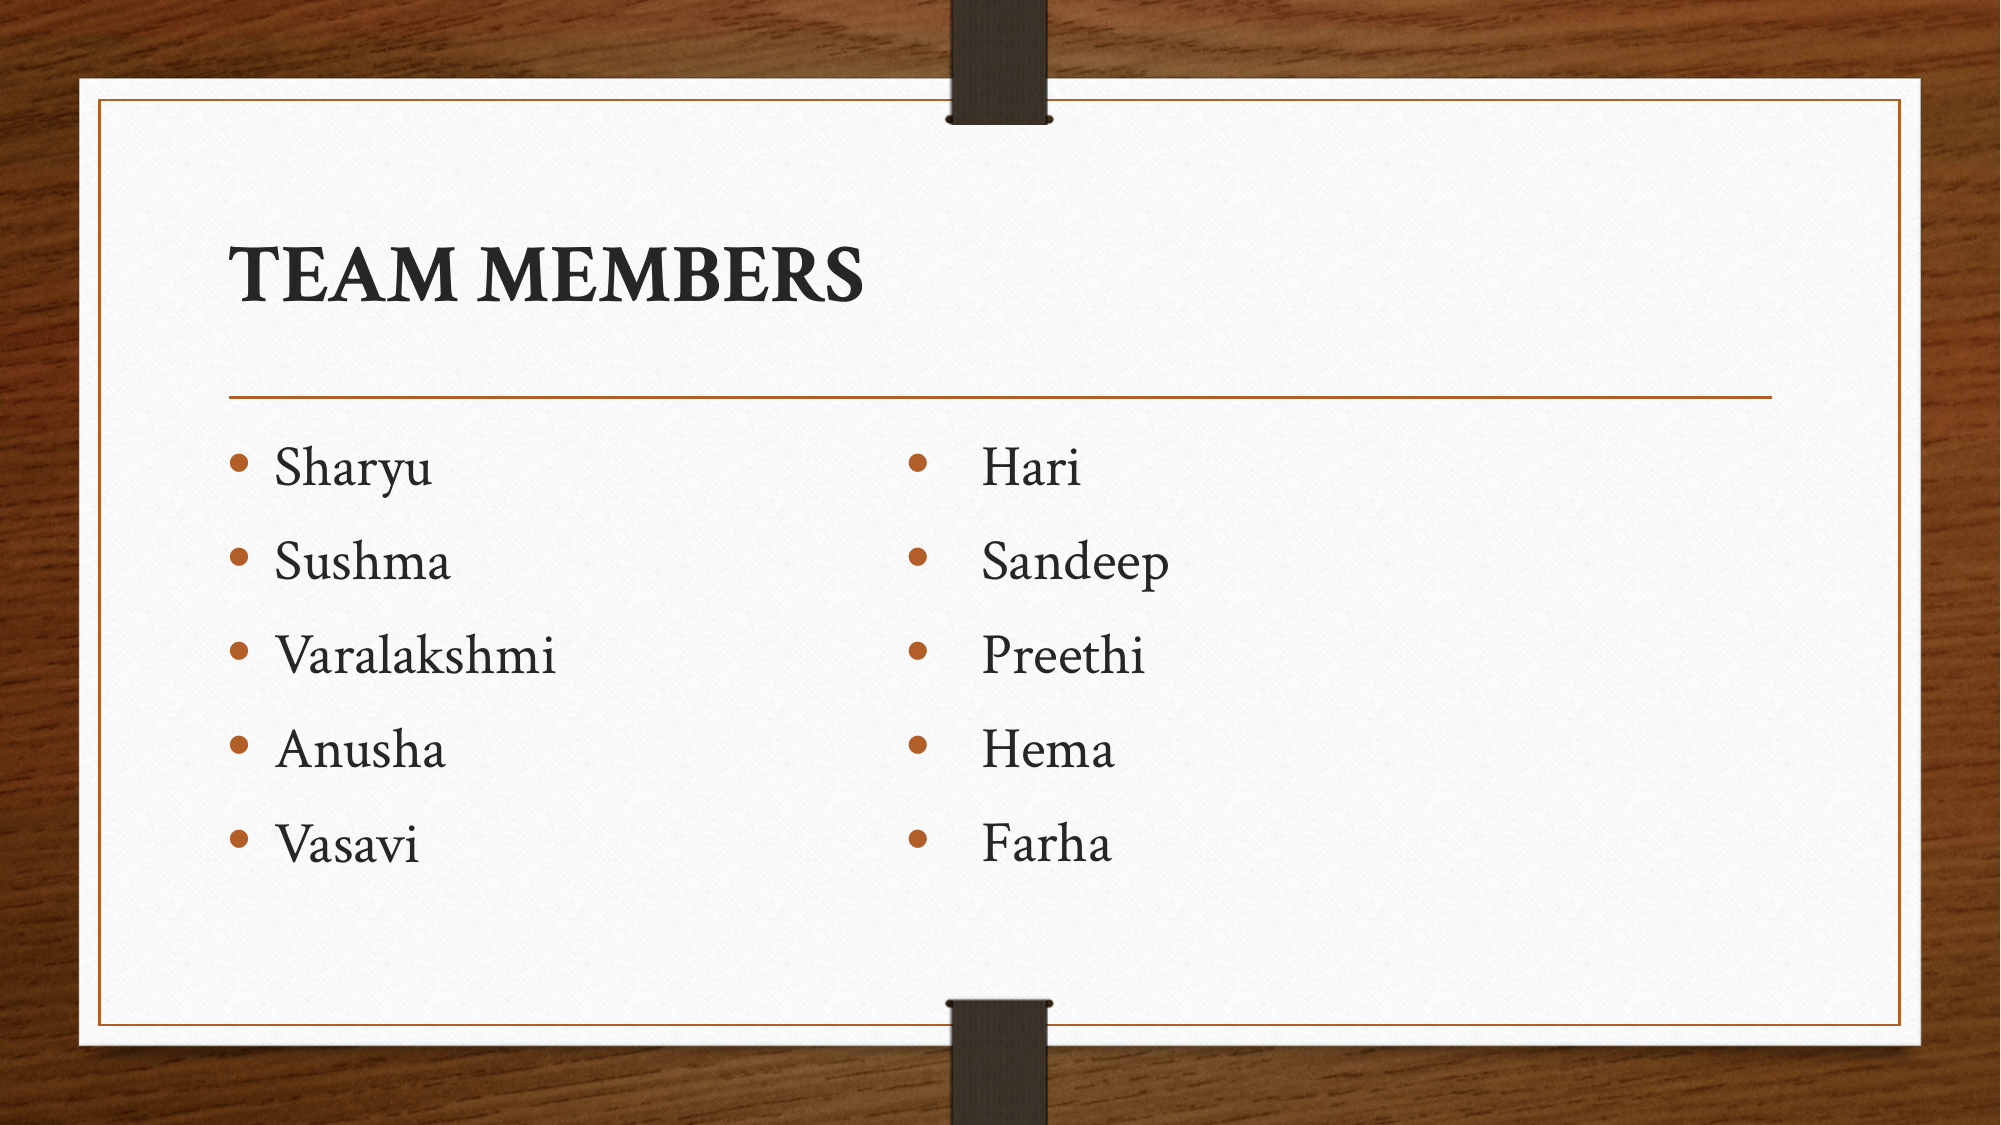

# TEAM MEMBERS
Sharyu
Sushma
Varalakshmi
Anusha
Vasavi
Hari
Sandeep
Preethi
Hema
Farha